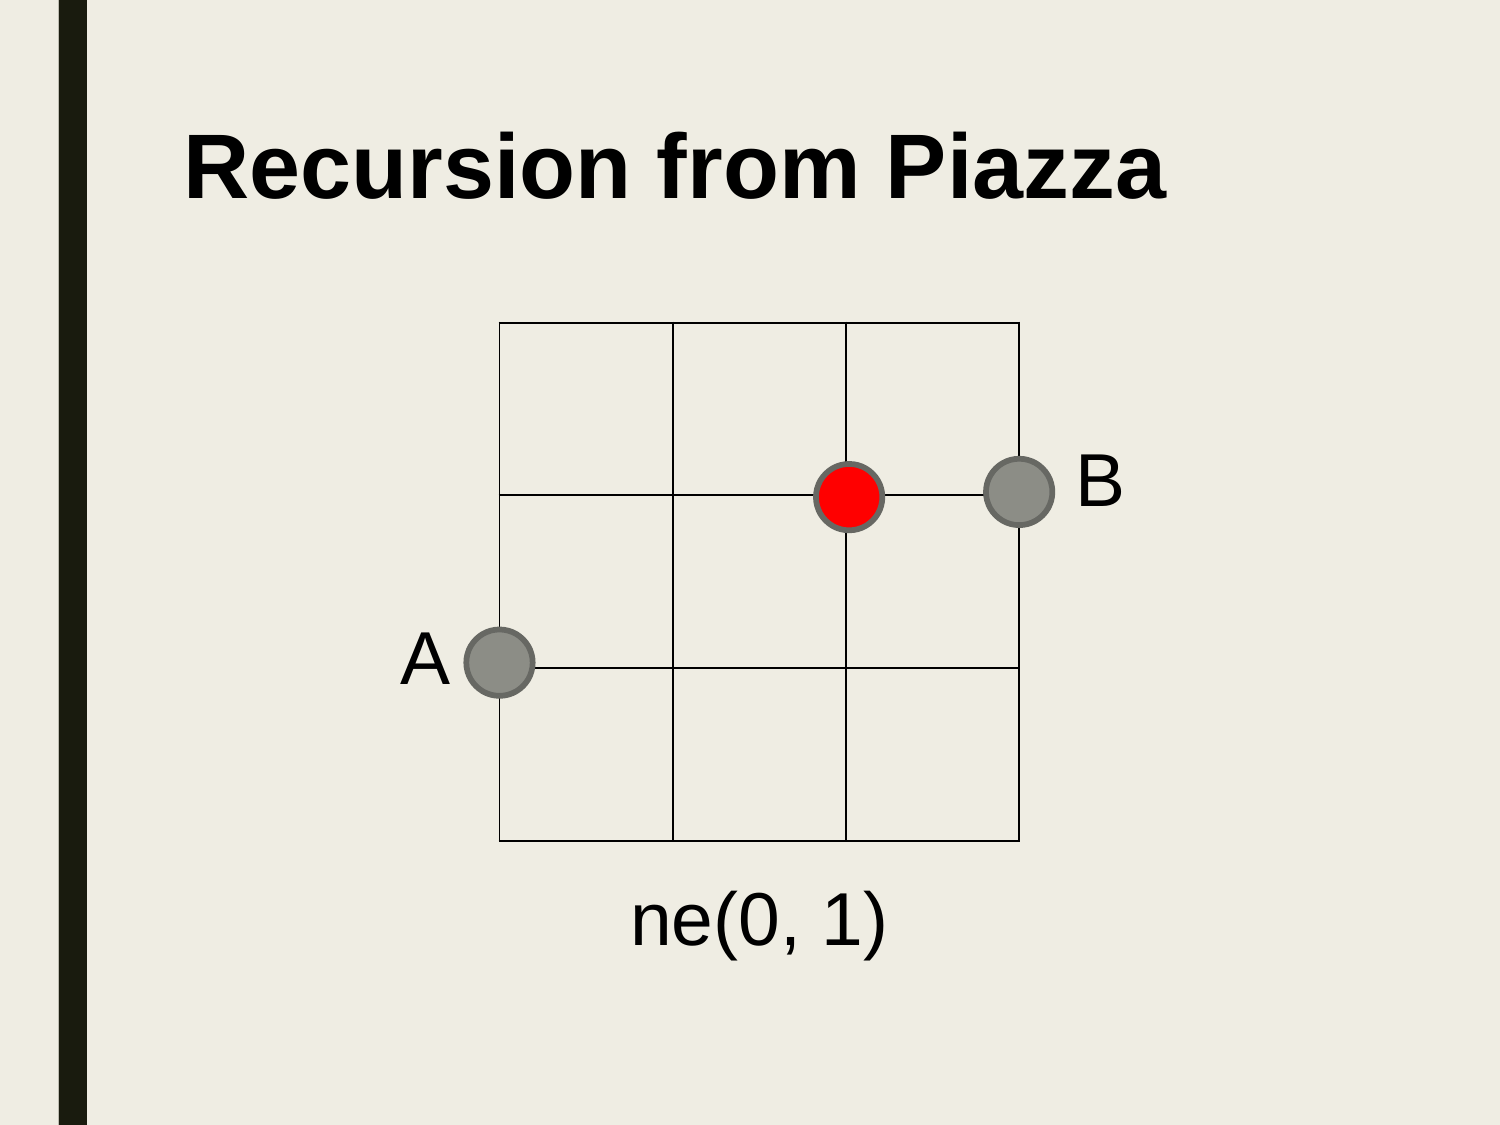

# Recursion from Piazza
|  |  |  |
| --- | --- | --- |
|  |  |  |
|  |  |  |
B

A

ne(0, 1)